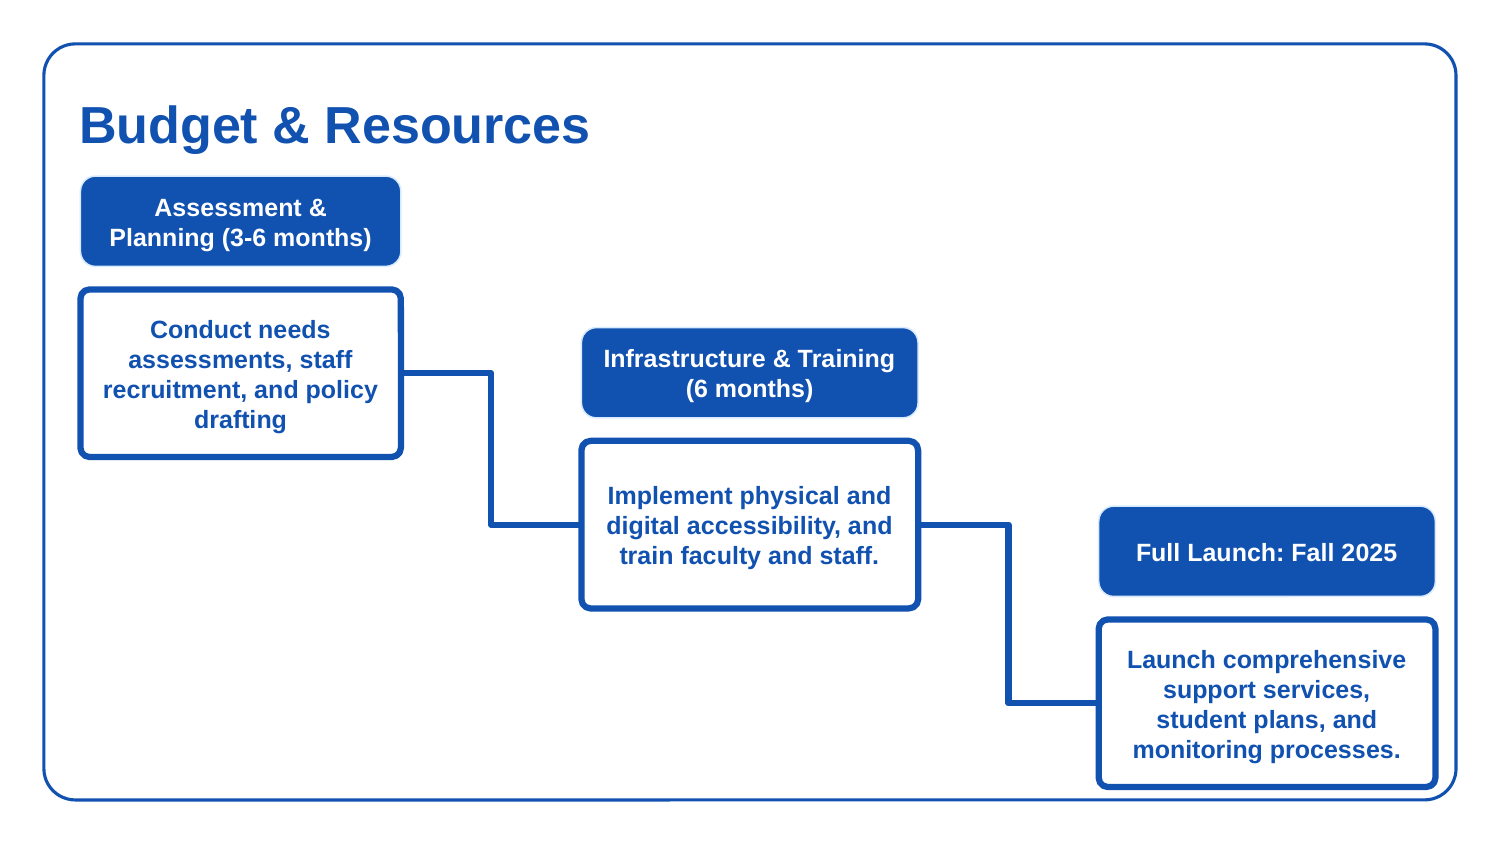

# Budget & Resources
Assessment & Planning (3-6 months)
Conduct needs assessments, staff recruitment, and policy drafting
Infrastructure & Training (6 months)
Implement physical and digital accessibility, and train faculty and staff.
Full Launch: Fall 2025
Launch comprehensive support services, student plans, and monitoring processes.